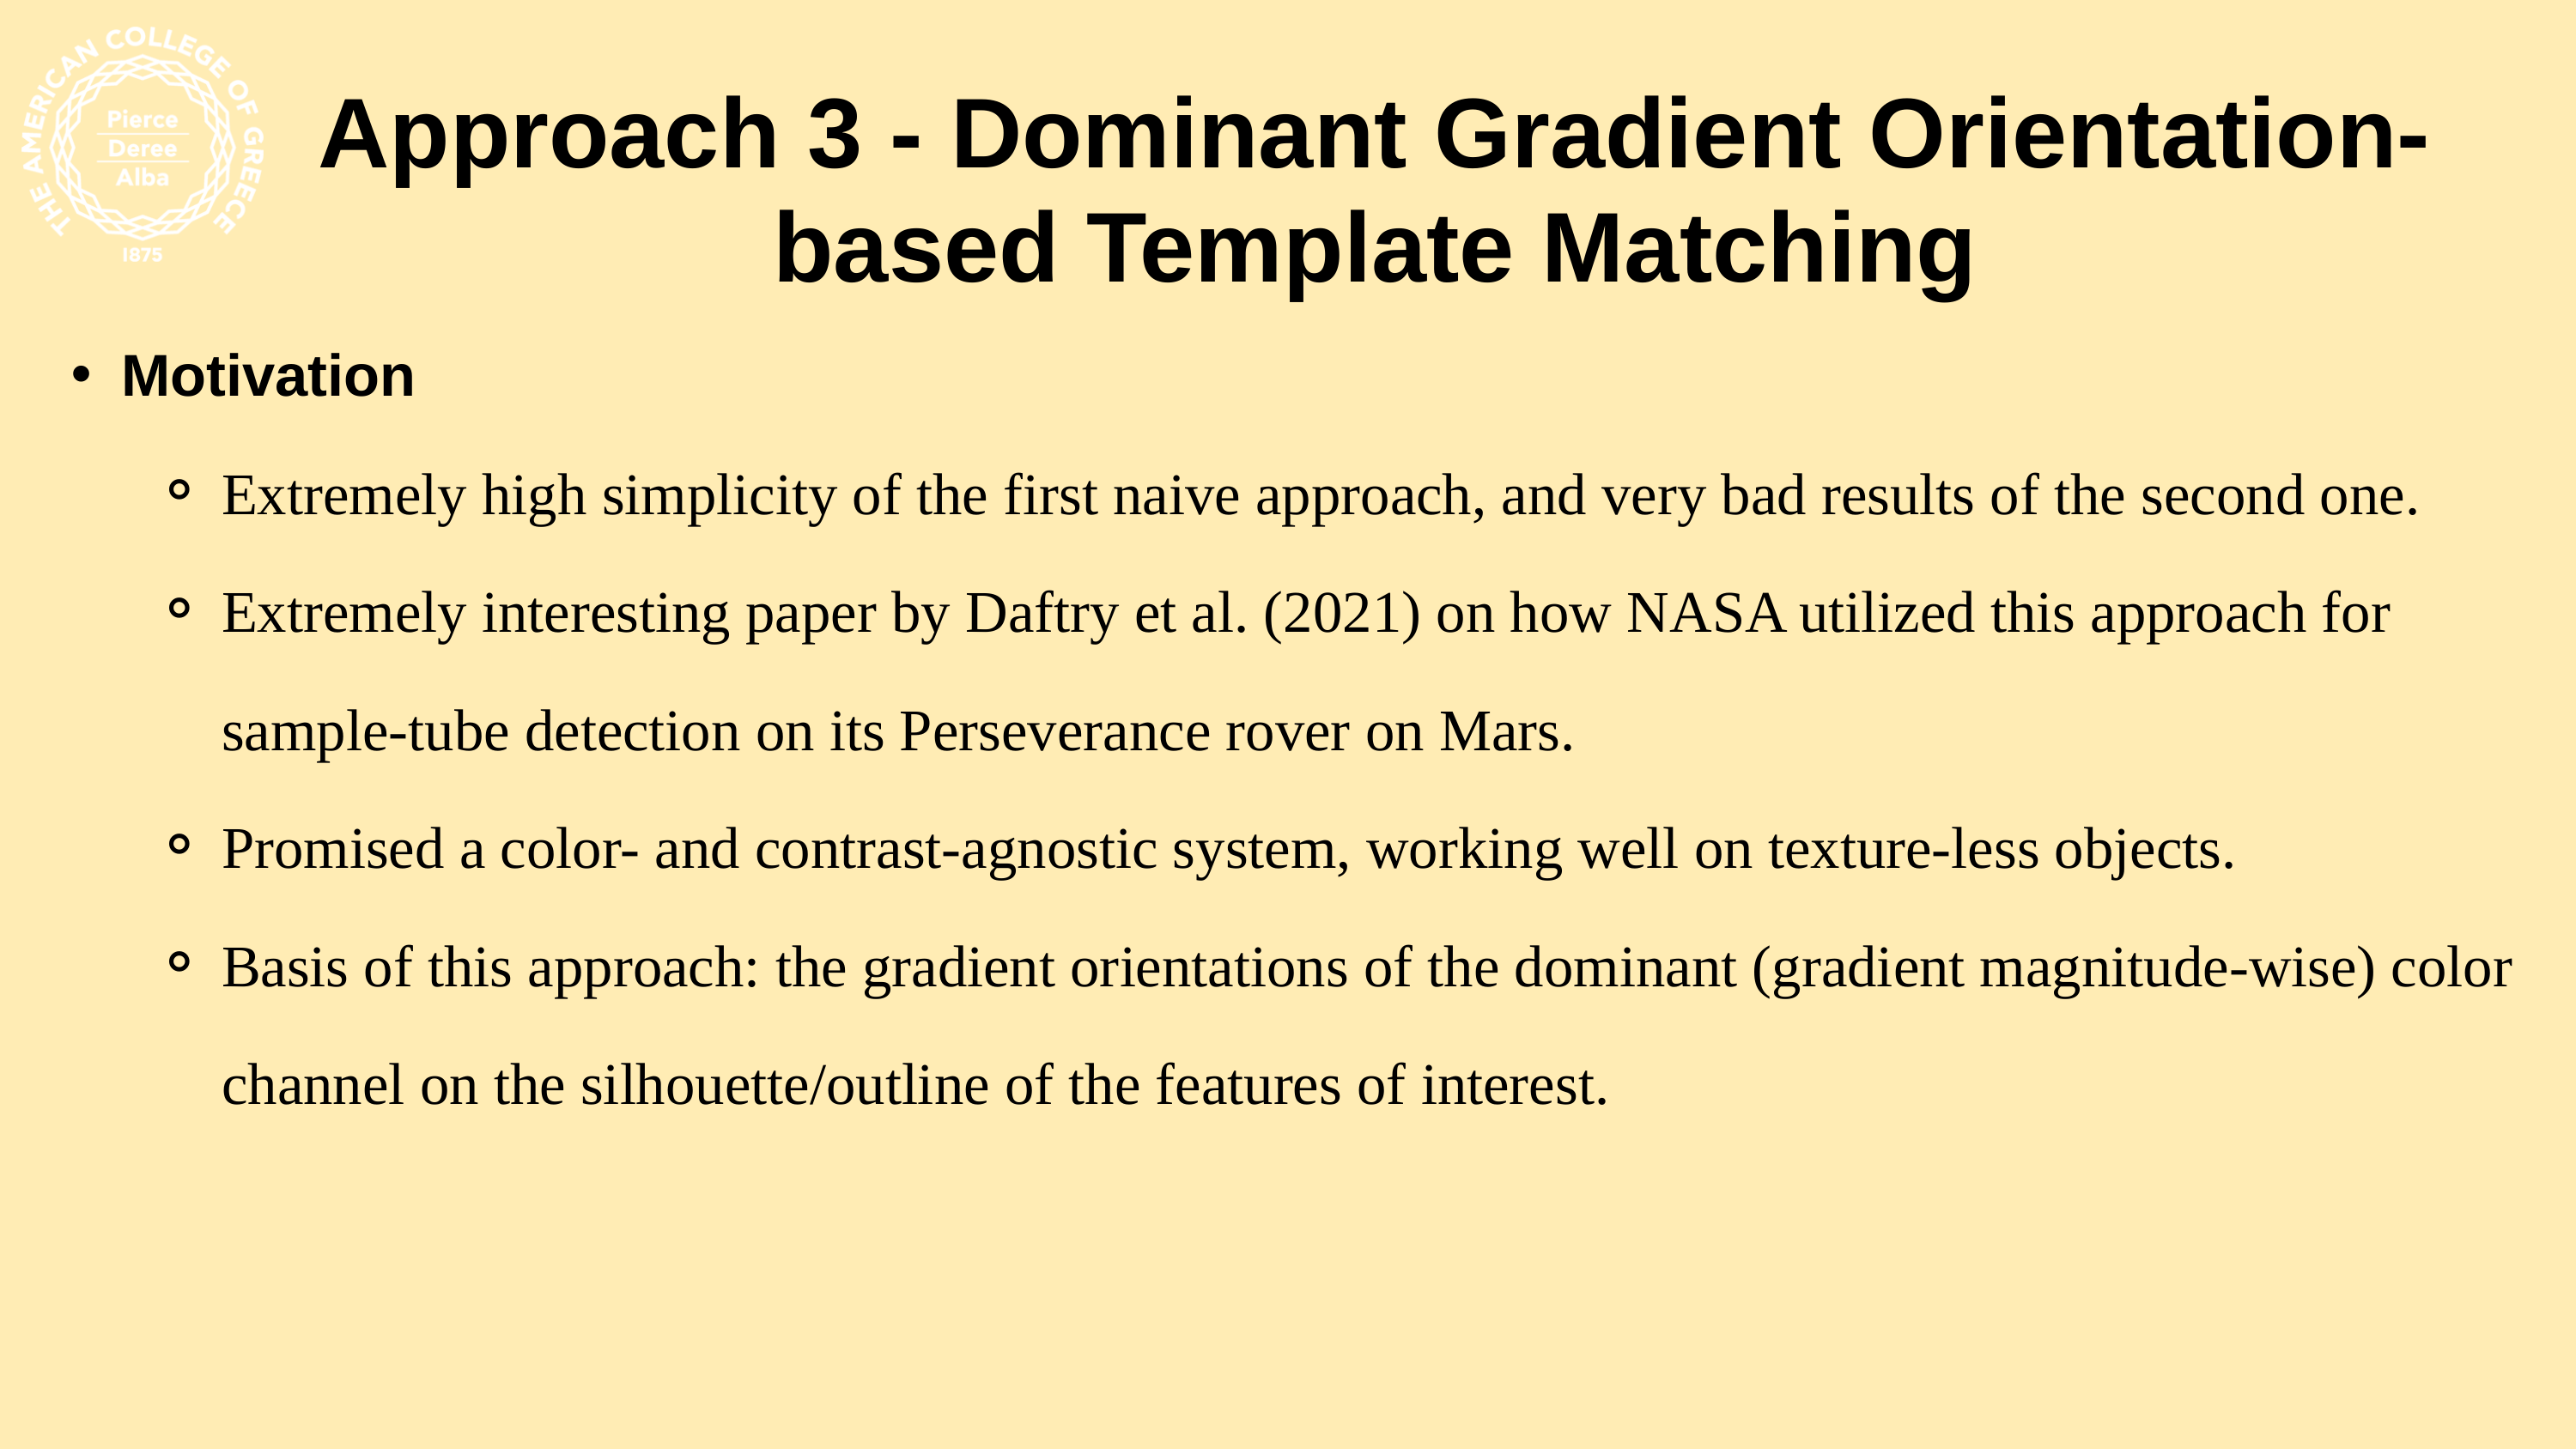

Approach 3 - Dominant Gradient Orientation-based Template Matching
Motivation
Extremely high simplicity of the first naive approach, and very bad results of the second one.
Extremely interesting paper by Daftry et al. (2021) on how NASA utilized this approach for sample-tube detection on its Perseverance rover on Mars.
Promised a color- and contrast-agnostic system, working well on texture-less objects.
Basis of this approach: the gradient orientations of the dominant (gradient magnitude-wise) color channel on the silhouette/outline of the features of interest.